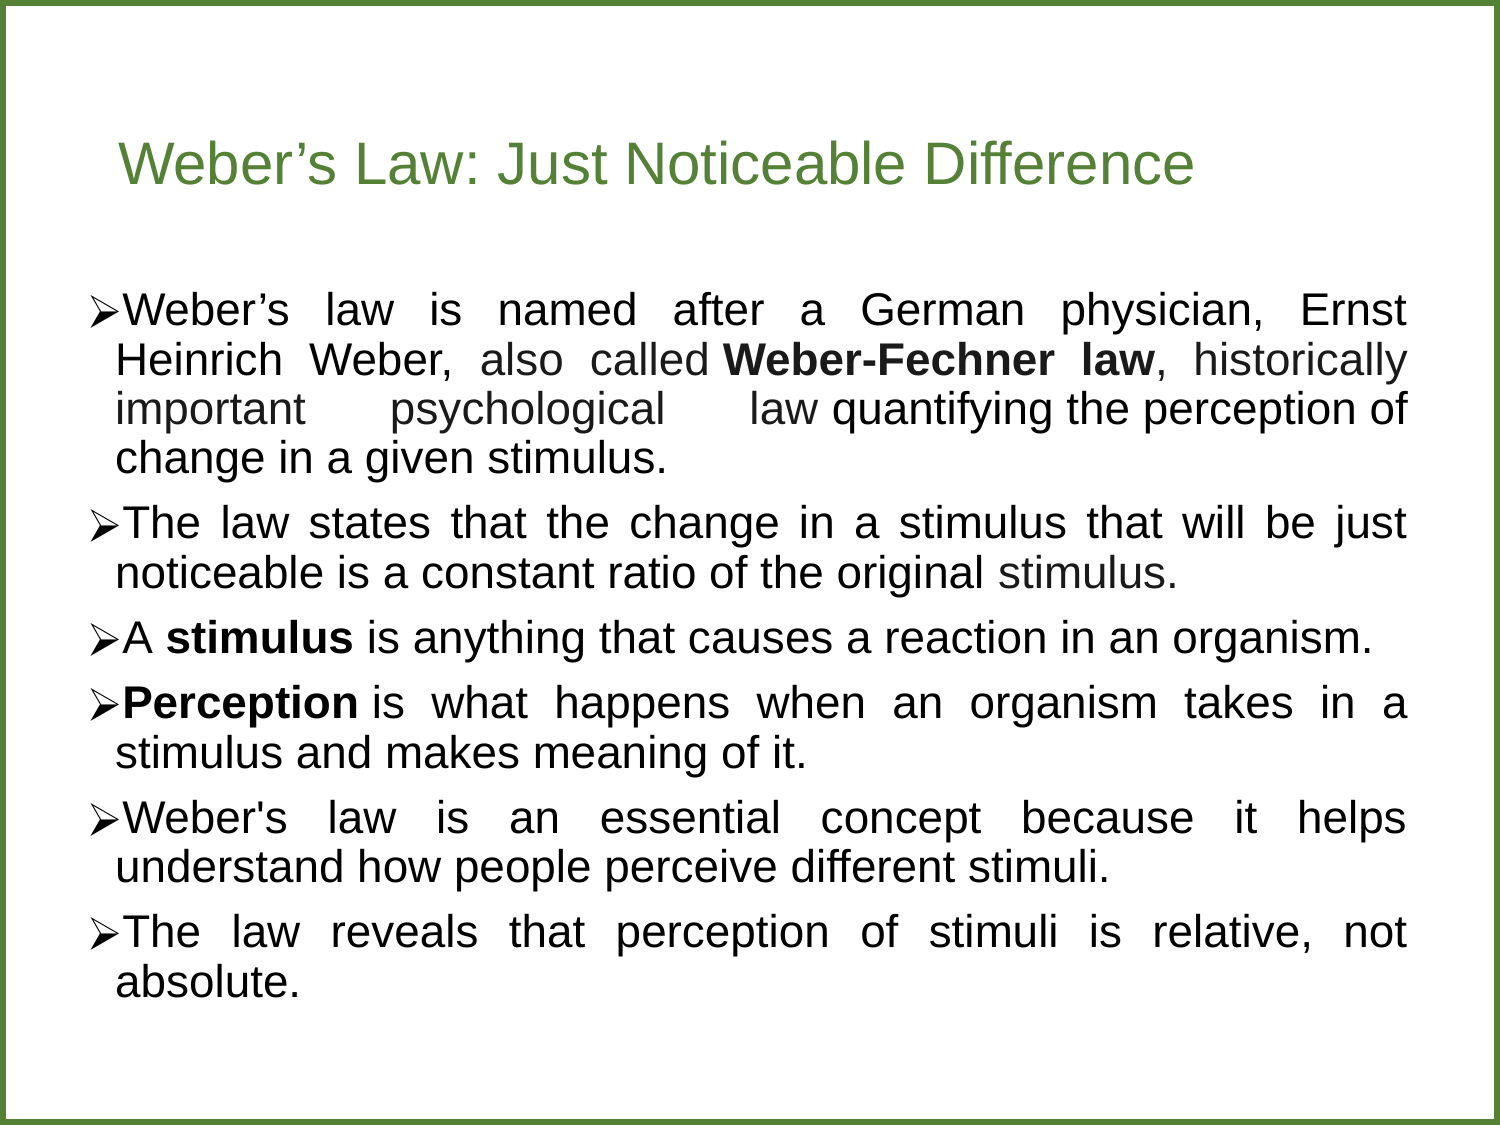

# Weber’s Law: Just Noticeable Difference

Weber’s law is named after a German physician, Ernst Heinrich Weber, also called Weber-Fechner law, historically important psychological law quantifying the perception of change in a given stimulus.
The law states that the change in a stimulus that will be just noticeable is a constant ratio of the original stimulus.
A stimulus is anything that causes a reaction in an organism.
Perception is what happens when an organism takes in a stimulus and makes meaning of it.
Weber's law is an essential concept because it helps understand how people perceive different stimuli.
The law reveals that perception of stimuli is relative, not absolute.